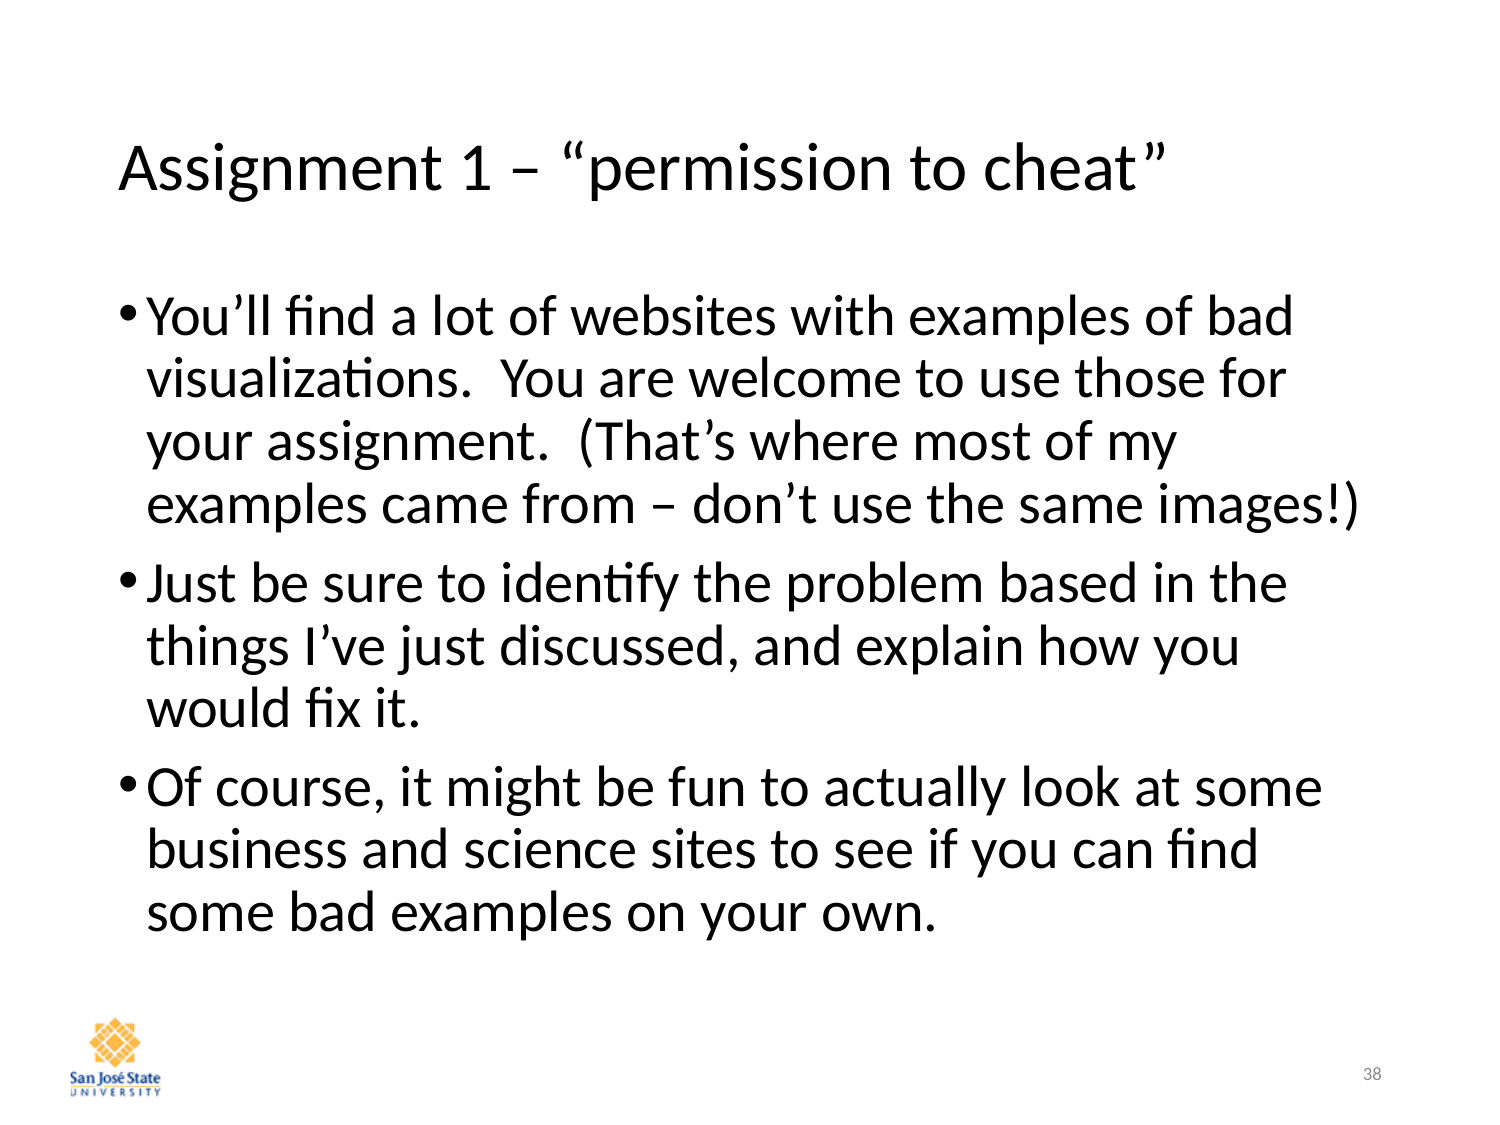

# Assignment 1 – “permission to cheat”
You’ll find a lot of websites with examples of bad visualizations.  You are welcome to use those for your assignment.  (That’s where most of my examples came from – don’t use the same images!)
Just be sure to identify the problem based in the things I’ve just discussed, and explain how you would fix it.
Of course, it might be fun to actually look at some business and science sites to see if you can find some bad examples on your own.
38